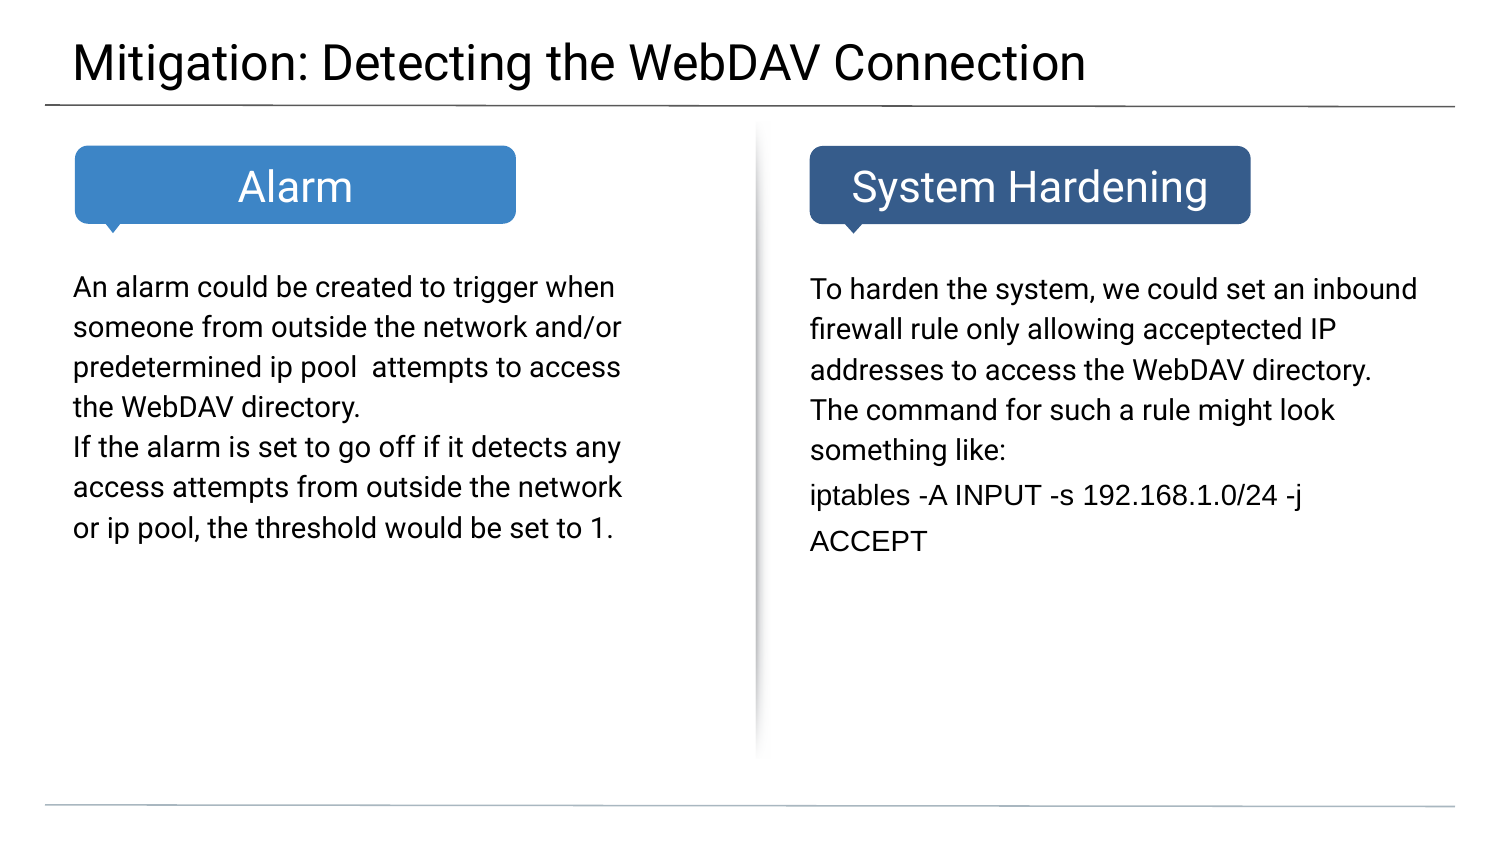

# Mitigation: Detecting the WebDAV Connection
To harden the system, we could set an inbound firewall rule only allowing acceptected IP addresses to access the WebDAV directory.
The command for such a rule might look something like:
iptables -A INPUT -s 192.168.1.0/24 -j ACCEPT

An alarm could be created to trigger when someone from outside the network and/or predetermined ip pool  attempts to access the WebDAV directory.
If the alarm is set to go off if it detects any access attempts from outside the network or ip pool, the threshold would be set to 1.